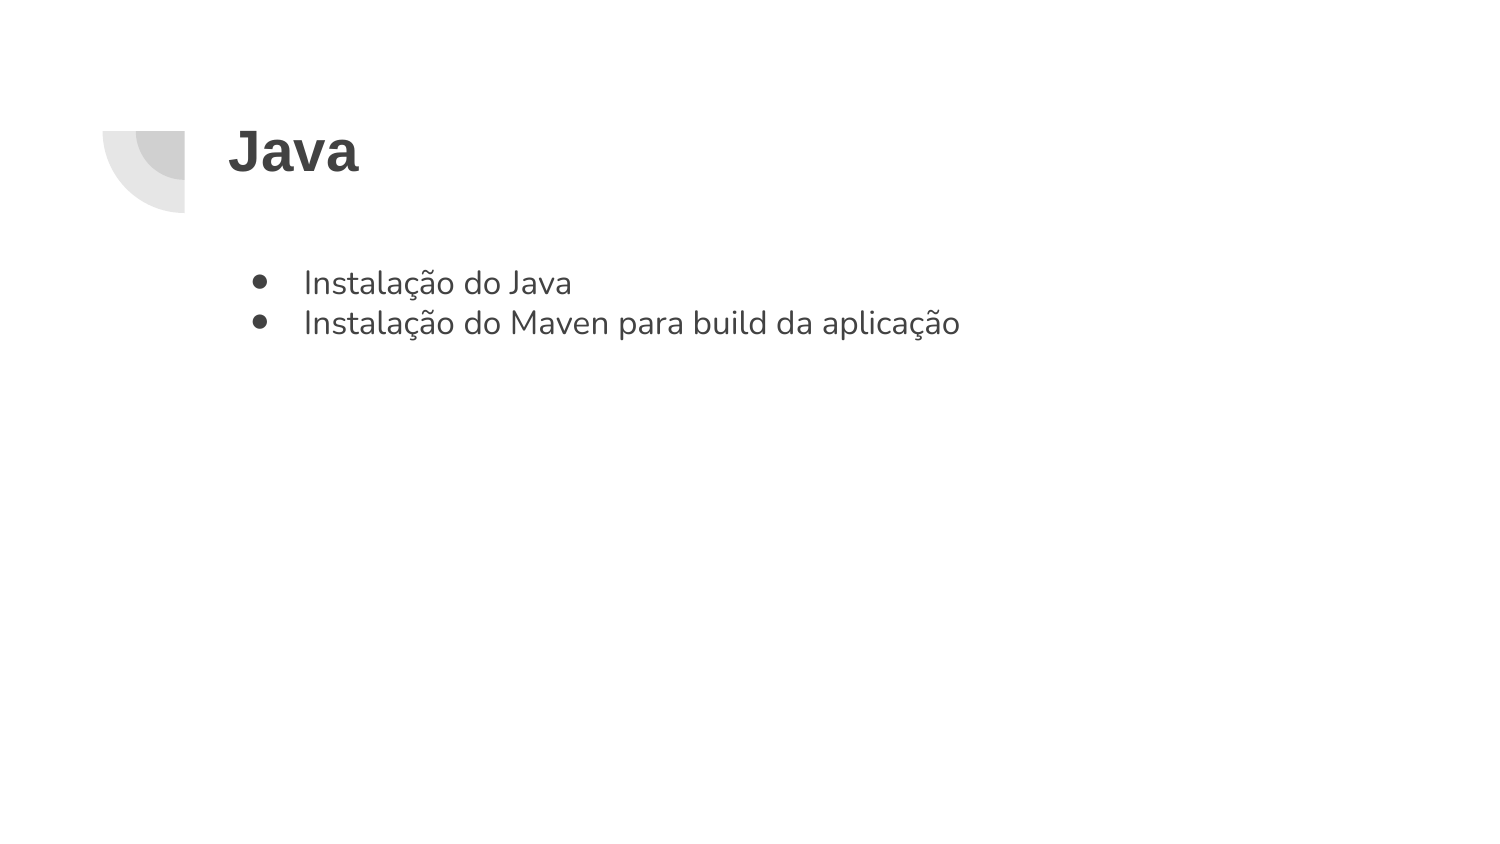

# Java
Instalação do Java
Instalação do Maven para build da aplicação